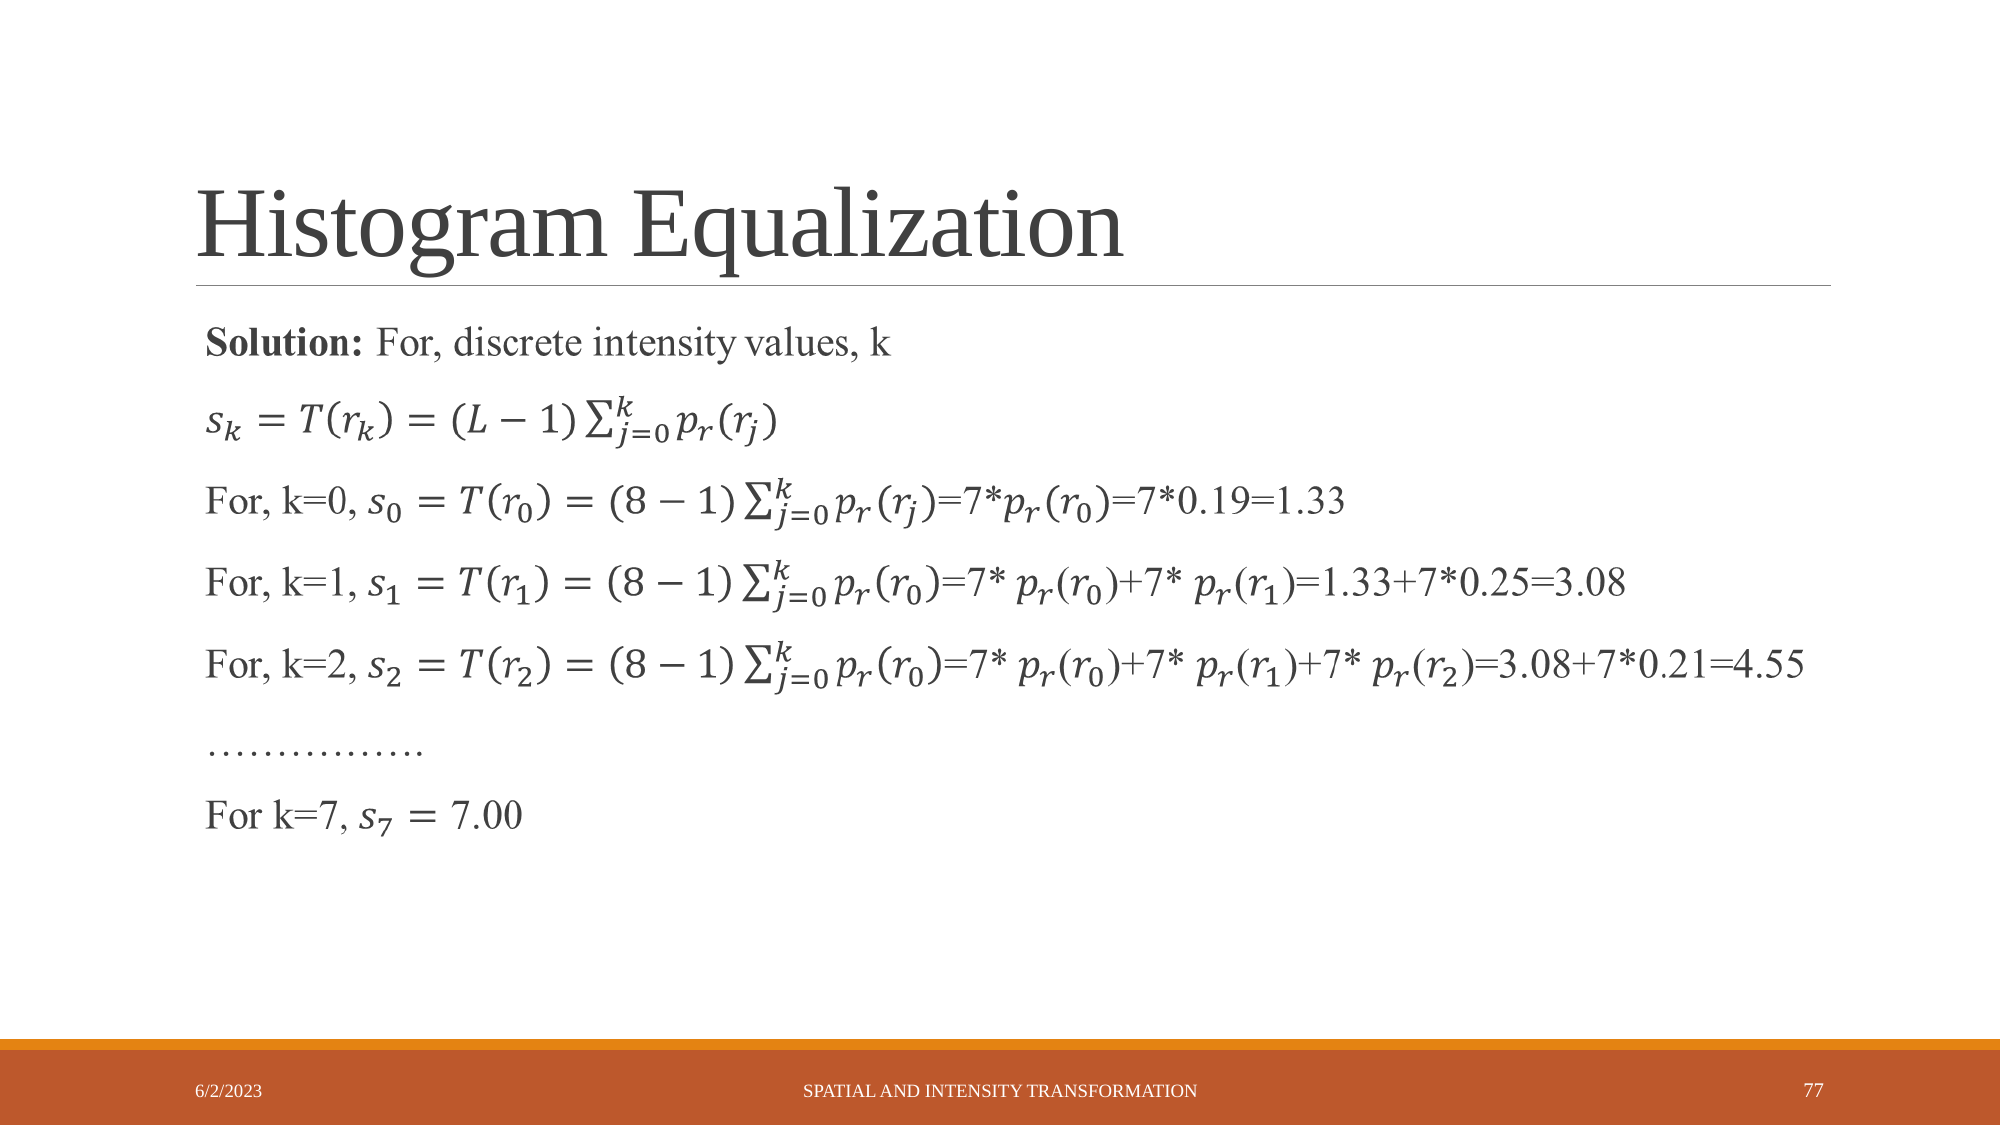

# Histogram Equalization

6/2/2023
Spatial and Intensity Transformation
77